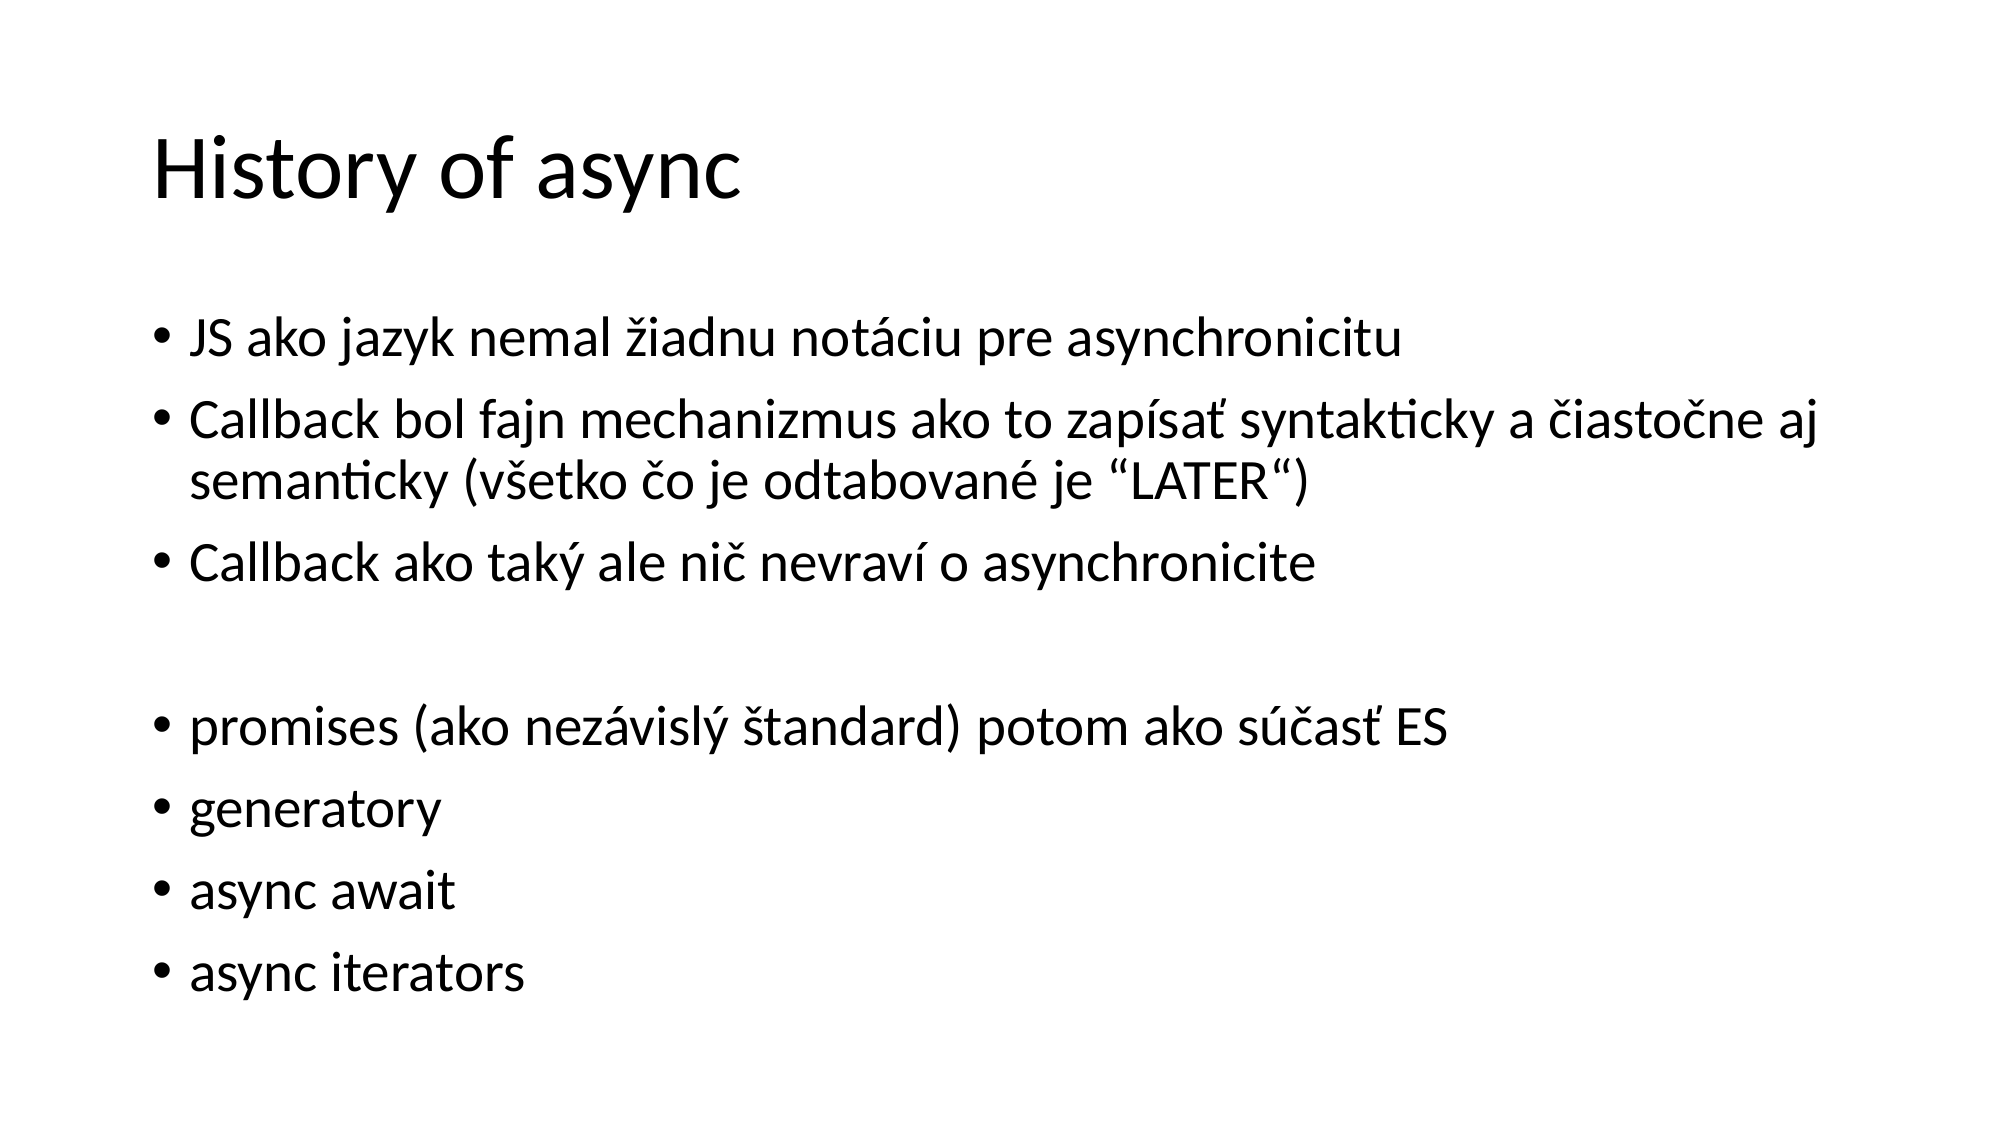

# History of async
JS ako jazyk nemal žiadnu notáciu pre asynchronicitu
Callback bol fajn mechanizmus ako to zapísať syntakticky a čiastočne aj semanticky (všetko čo je odtabované je “LATER“)
Callback ako taký ale nič nevraví o asynchronicite

promises (ako nezávislý štandard) potom ako súčasť ES
generatory
async await
async iterators